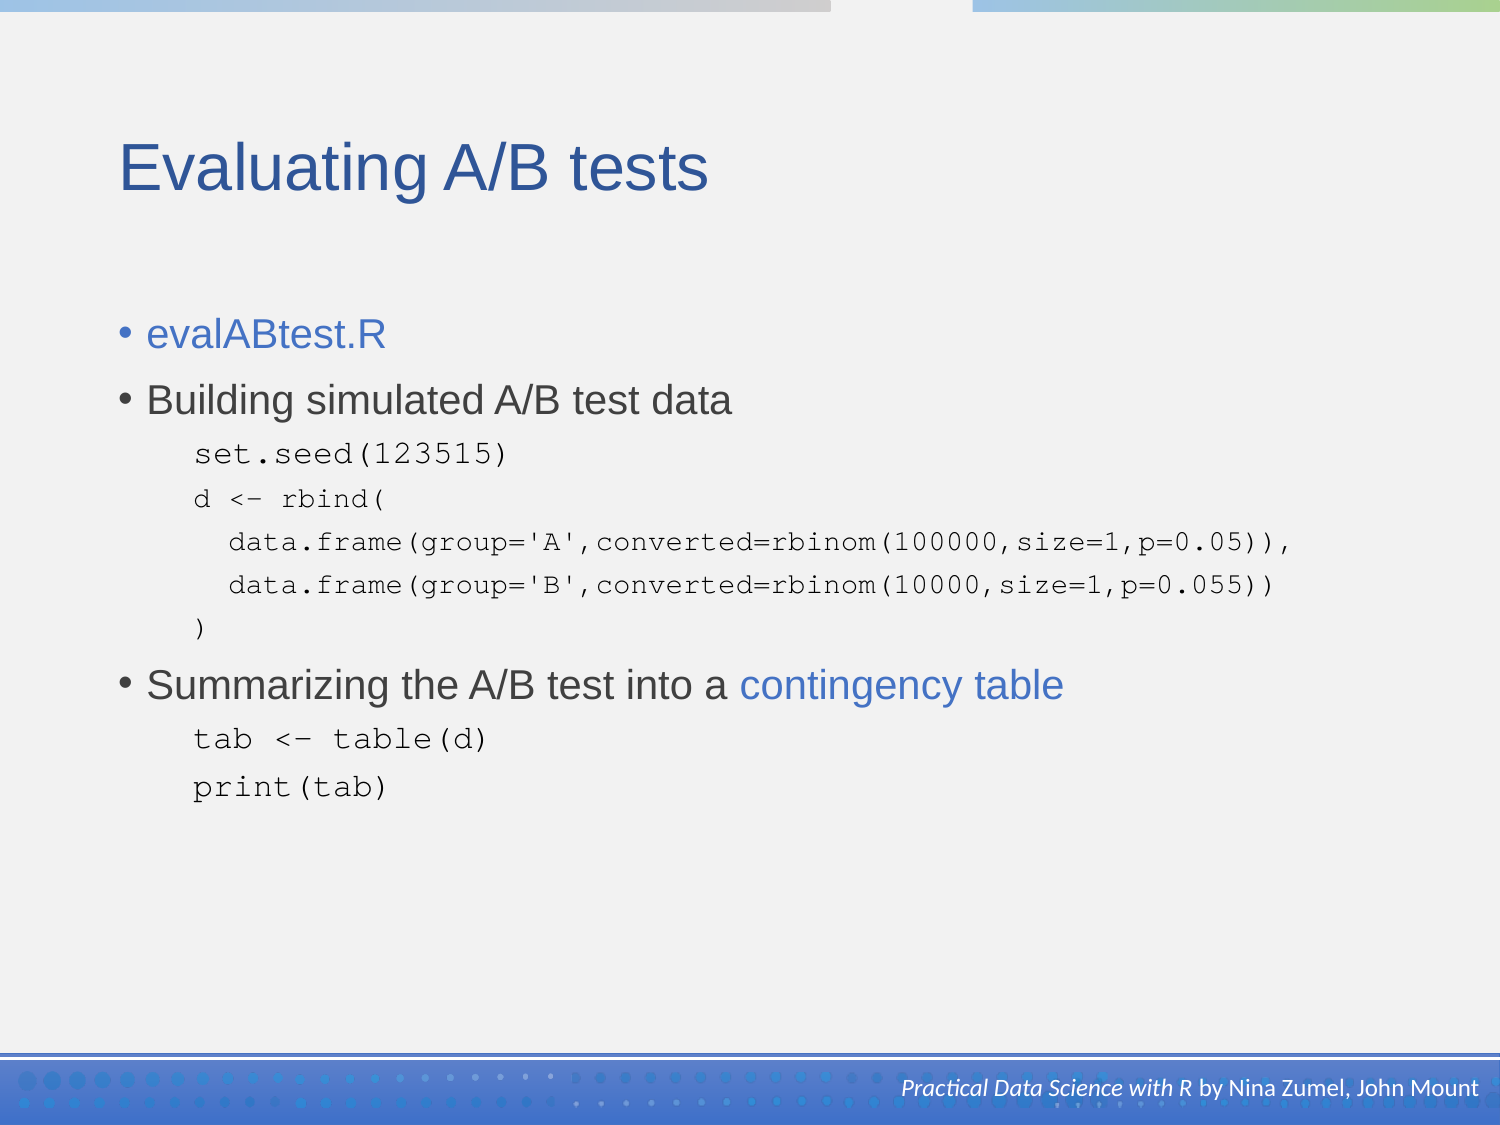

# Evaluating A/B tests
evalABtest.R
Building simulated A/B test data
set.seed(123515)
d <- rbind(
  data.frame(group='A',converted=rbinom(100000,size=1,p=0.05)),
  data.frame(group='B',converted=rbinom(10000,size=1,p=0.055))
)
Summarizing the A/B test into a contingency table
tab <- table(d)
print(tab)
Practical Data Science with R by Nina Zumel, John Mount